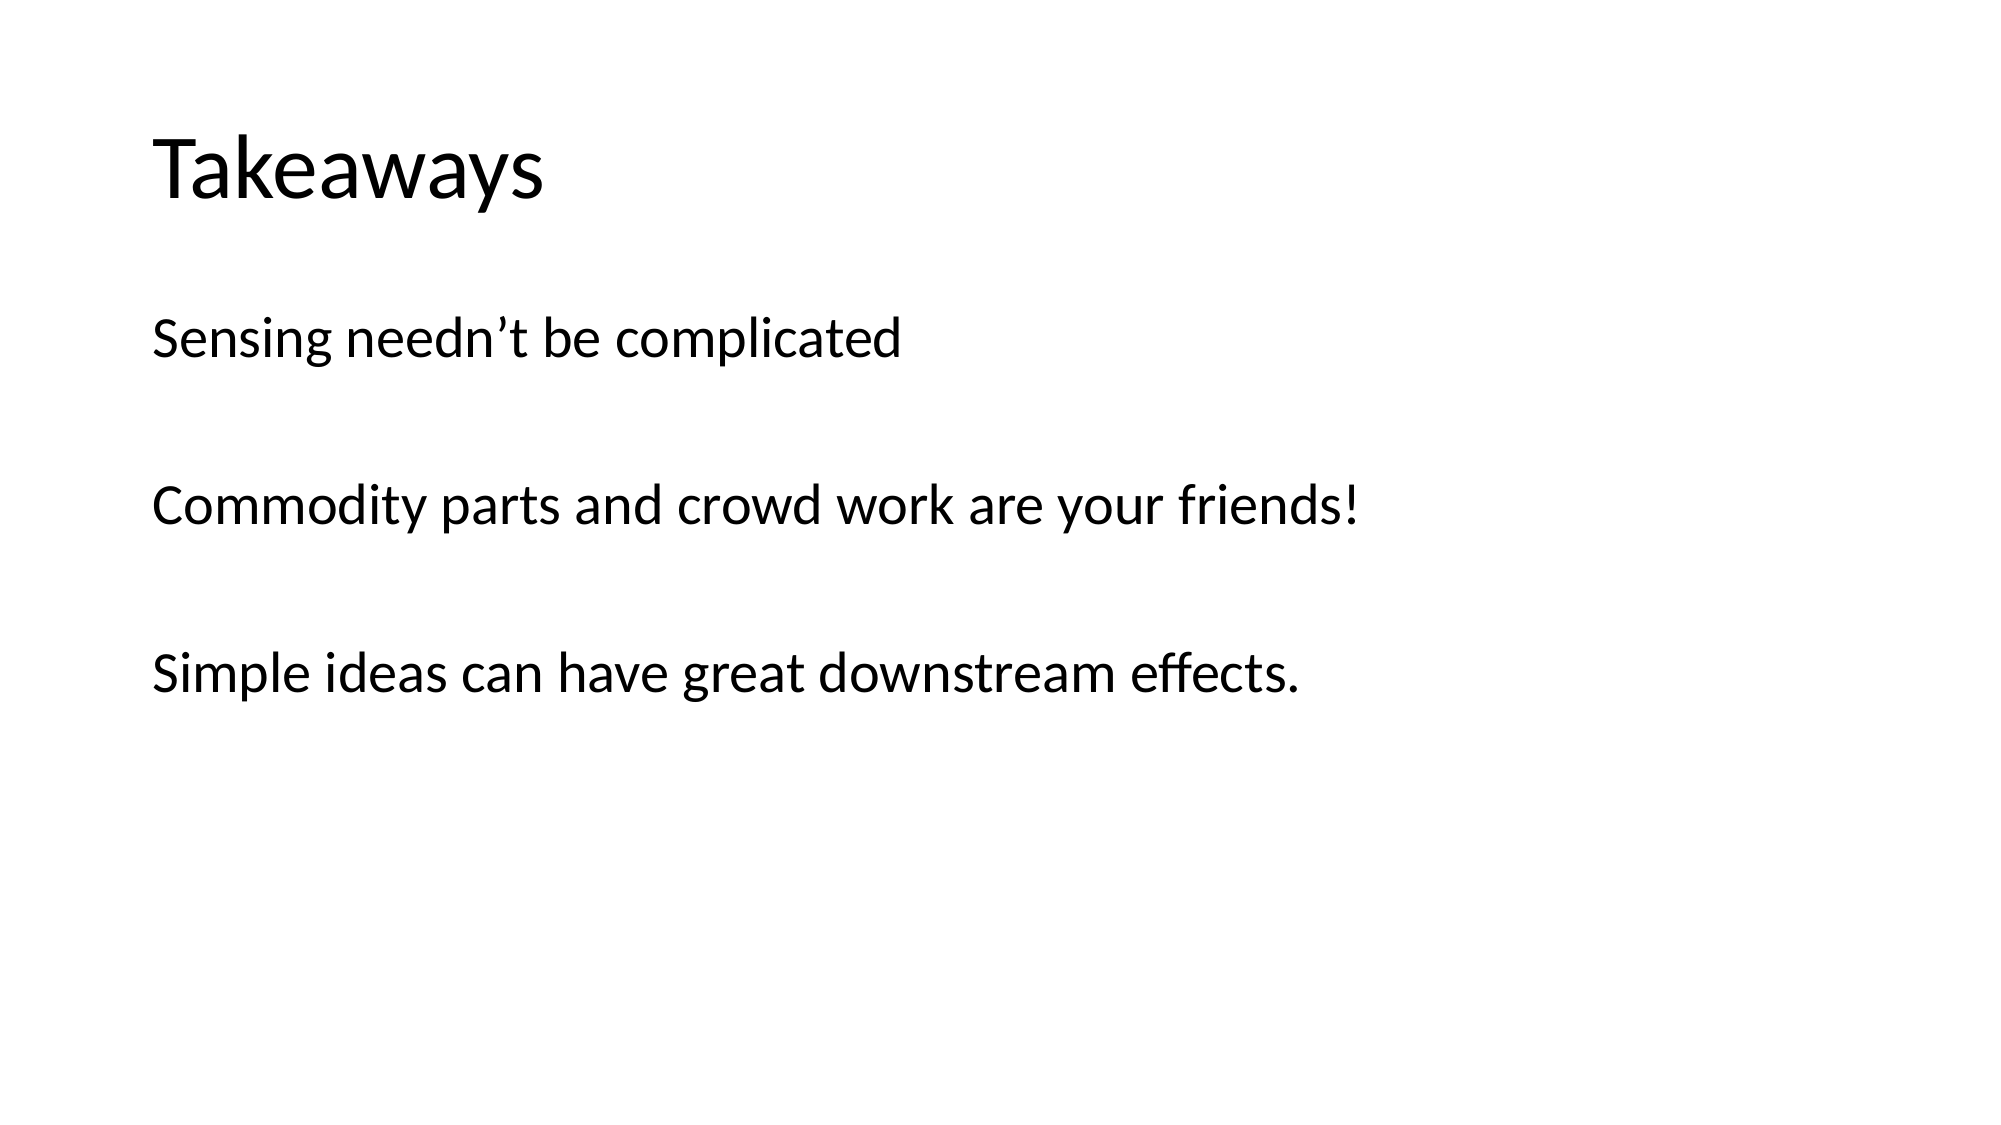

# Takeaways
Sensing needn’t be complicated

Commodity parts and crowd work are your friends!

Simple ideas can have great downstream effects.